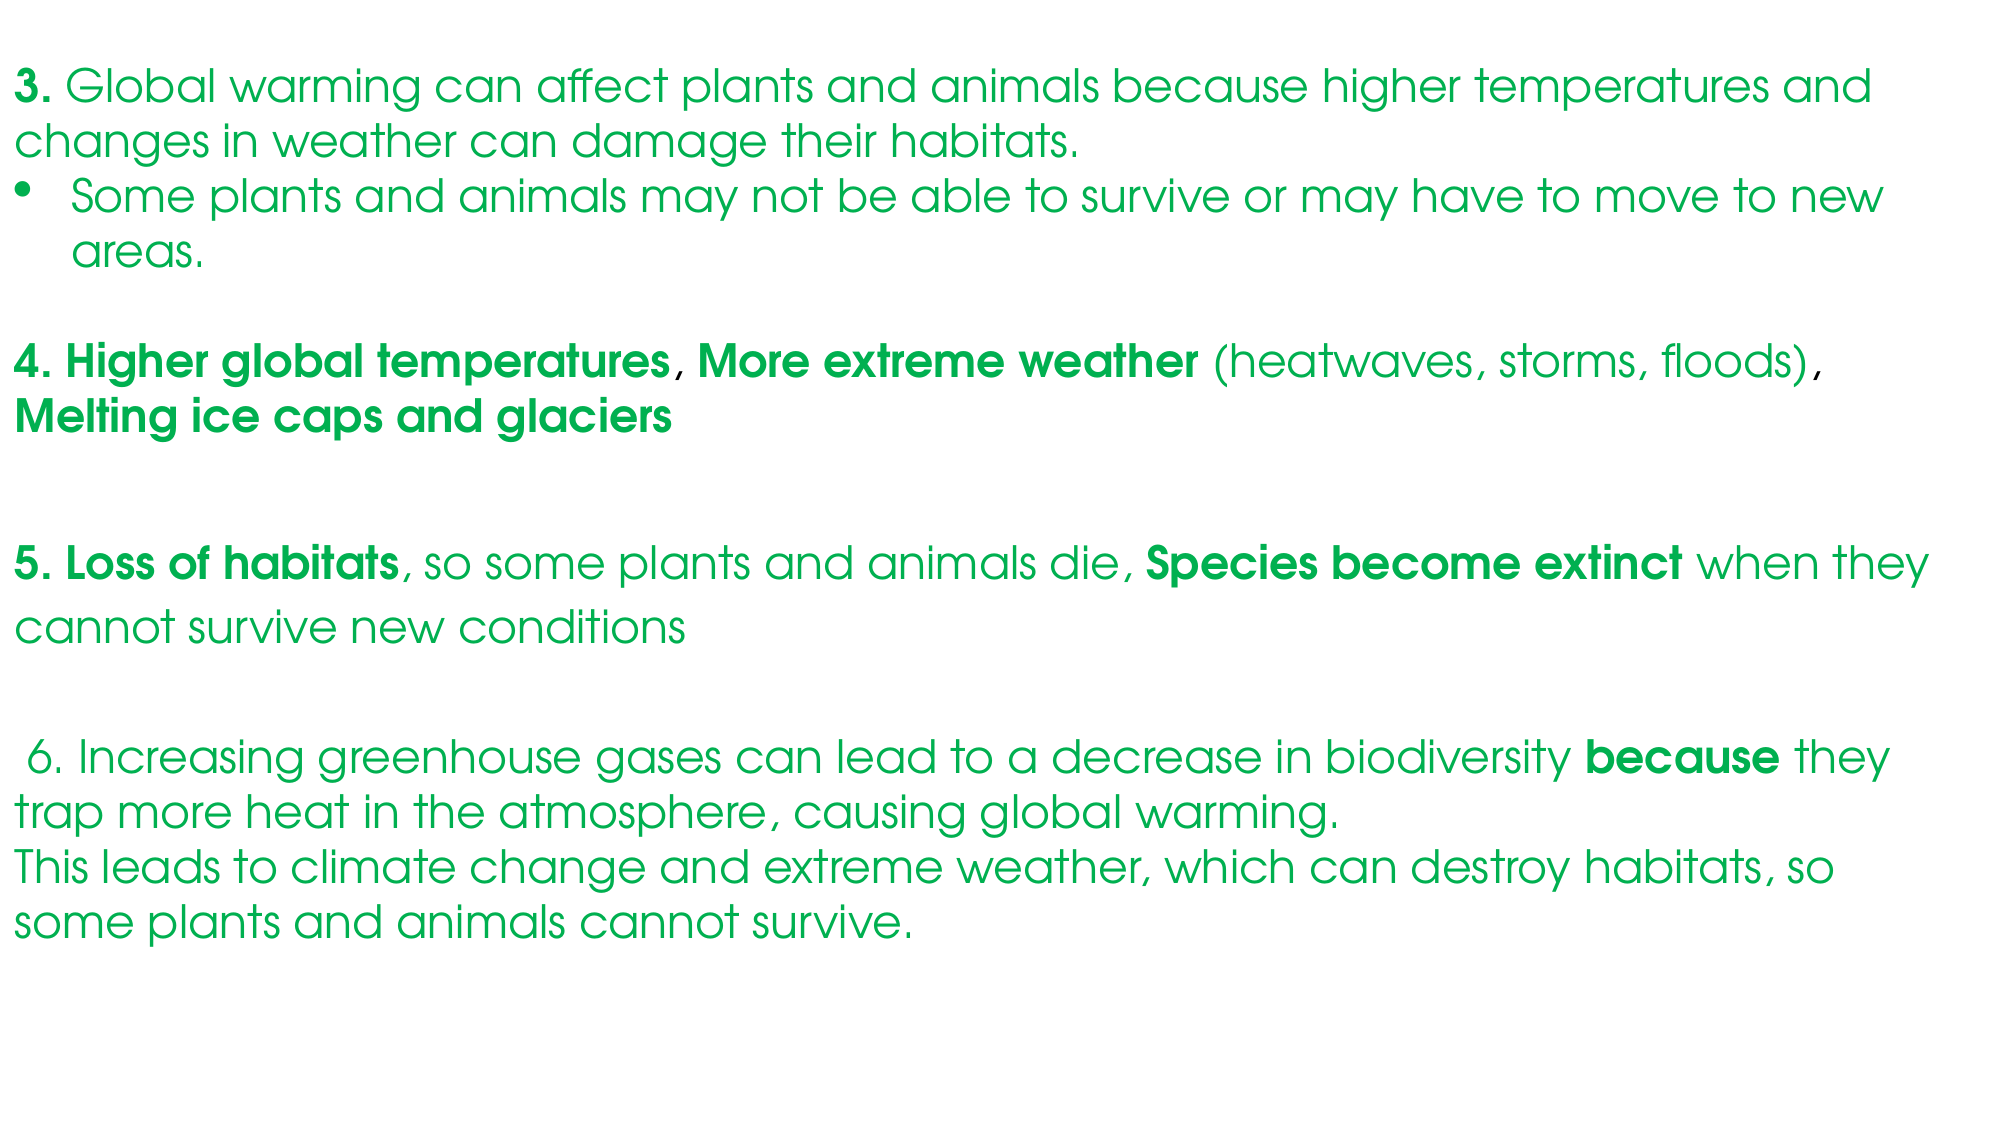

3. Global warming can affect plants and animals because higher temperatures and changes in weather can damage their habitats.
Some plants and animals may not be able to survive or may have to move to new areas.

4. Higher global temperatures, More extreme weather (heatwaves, storms, floods), Melting ice caps and glaciers

5. Loss of habitats, so some plants and animals die, Species become extinct when they cannot survive new conditions

 6. Increasing greenhouse gases can lead to a decrease in biodiversity because they trap more heat in the atmosphere, causing global warming.
This leads to climate change and extreme weather, which can destroy habitats, so some plants and animals cannot survive.